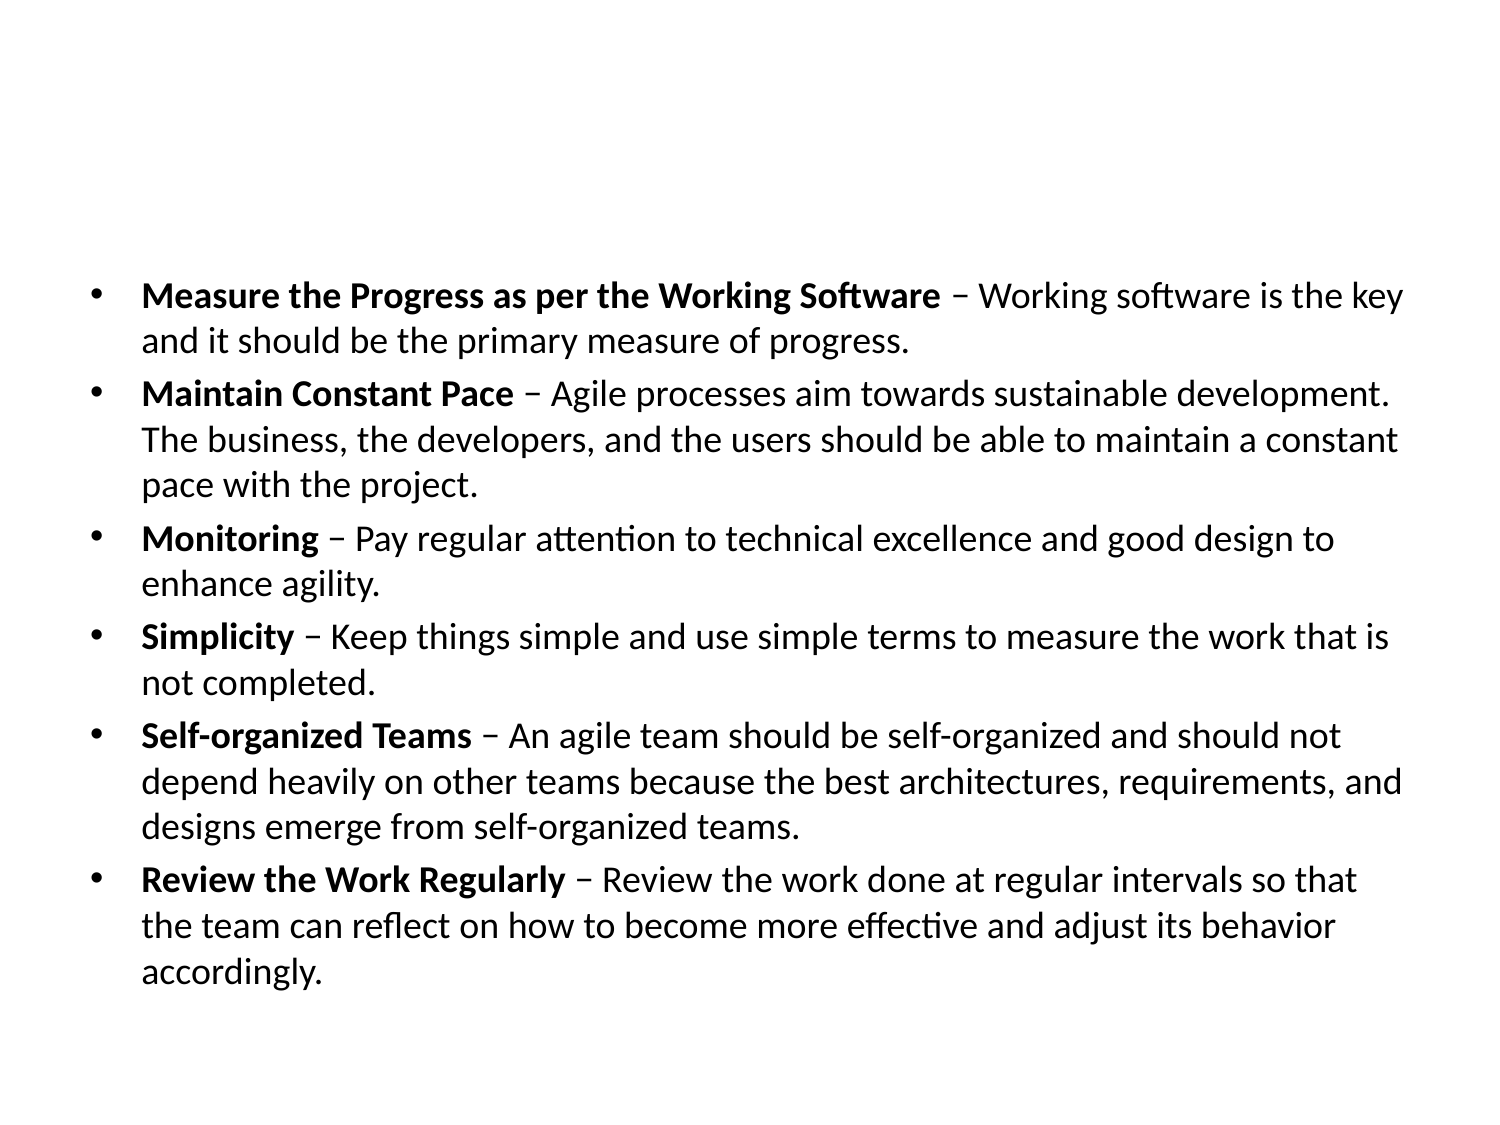

Measure the Progress as per the Working Software − Working software is the key and it should be the primary measure of progress.
Maintain Constant Pace − Agile processes aim towards sustainable development. The business, the developers, and the users should be able to maintain a constant pace with the project.
Monitoring − Pay regular attention to technical excellence and good design to enhance agility.
Simplicity − Keep things simple and use simple terms to measure the work that is not completed.
Self-organized Teams − An agile team should be self-organized and should not depend heavily on other teams because the best architectures, requirements, and designs emerge from self-organized teams.
Review the Work Regularly − Review the work done at regular intervals so that the team can reflect on how to become more effective and adjust its behavior accordingly.